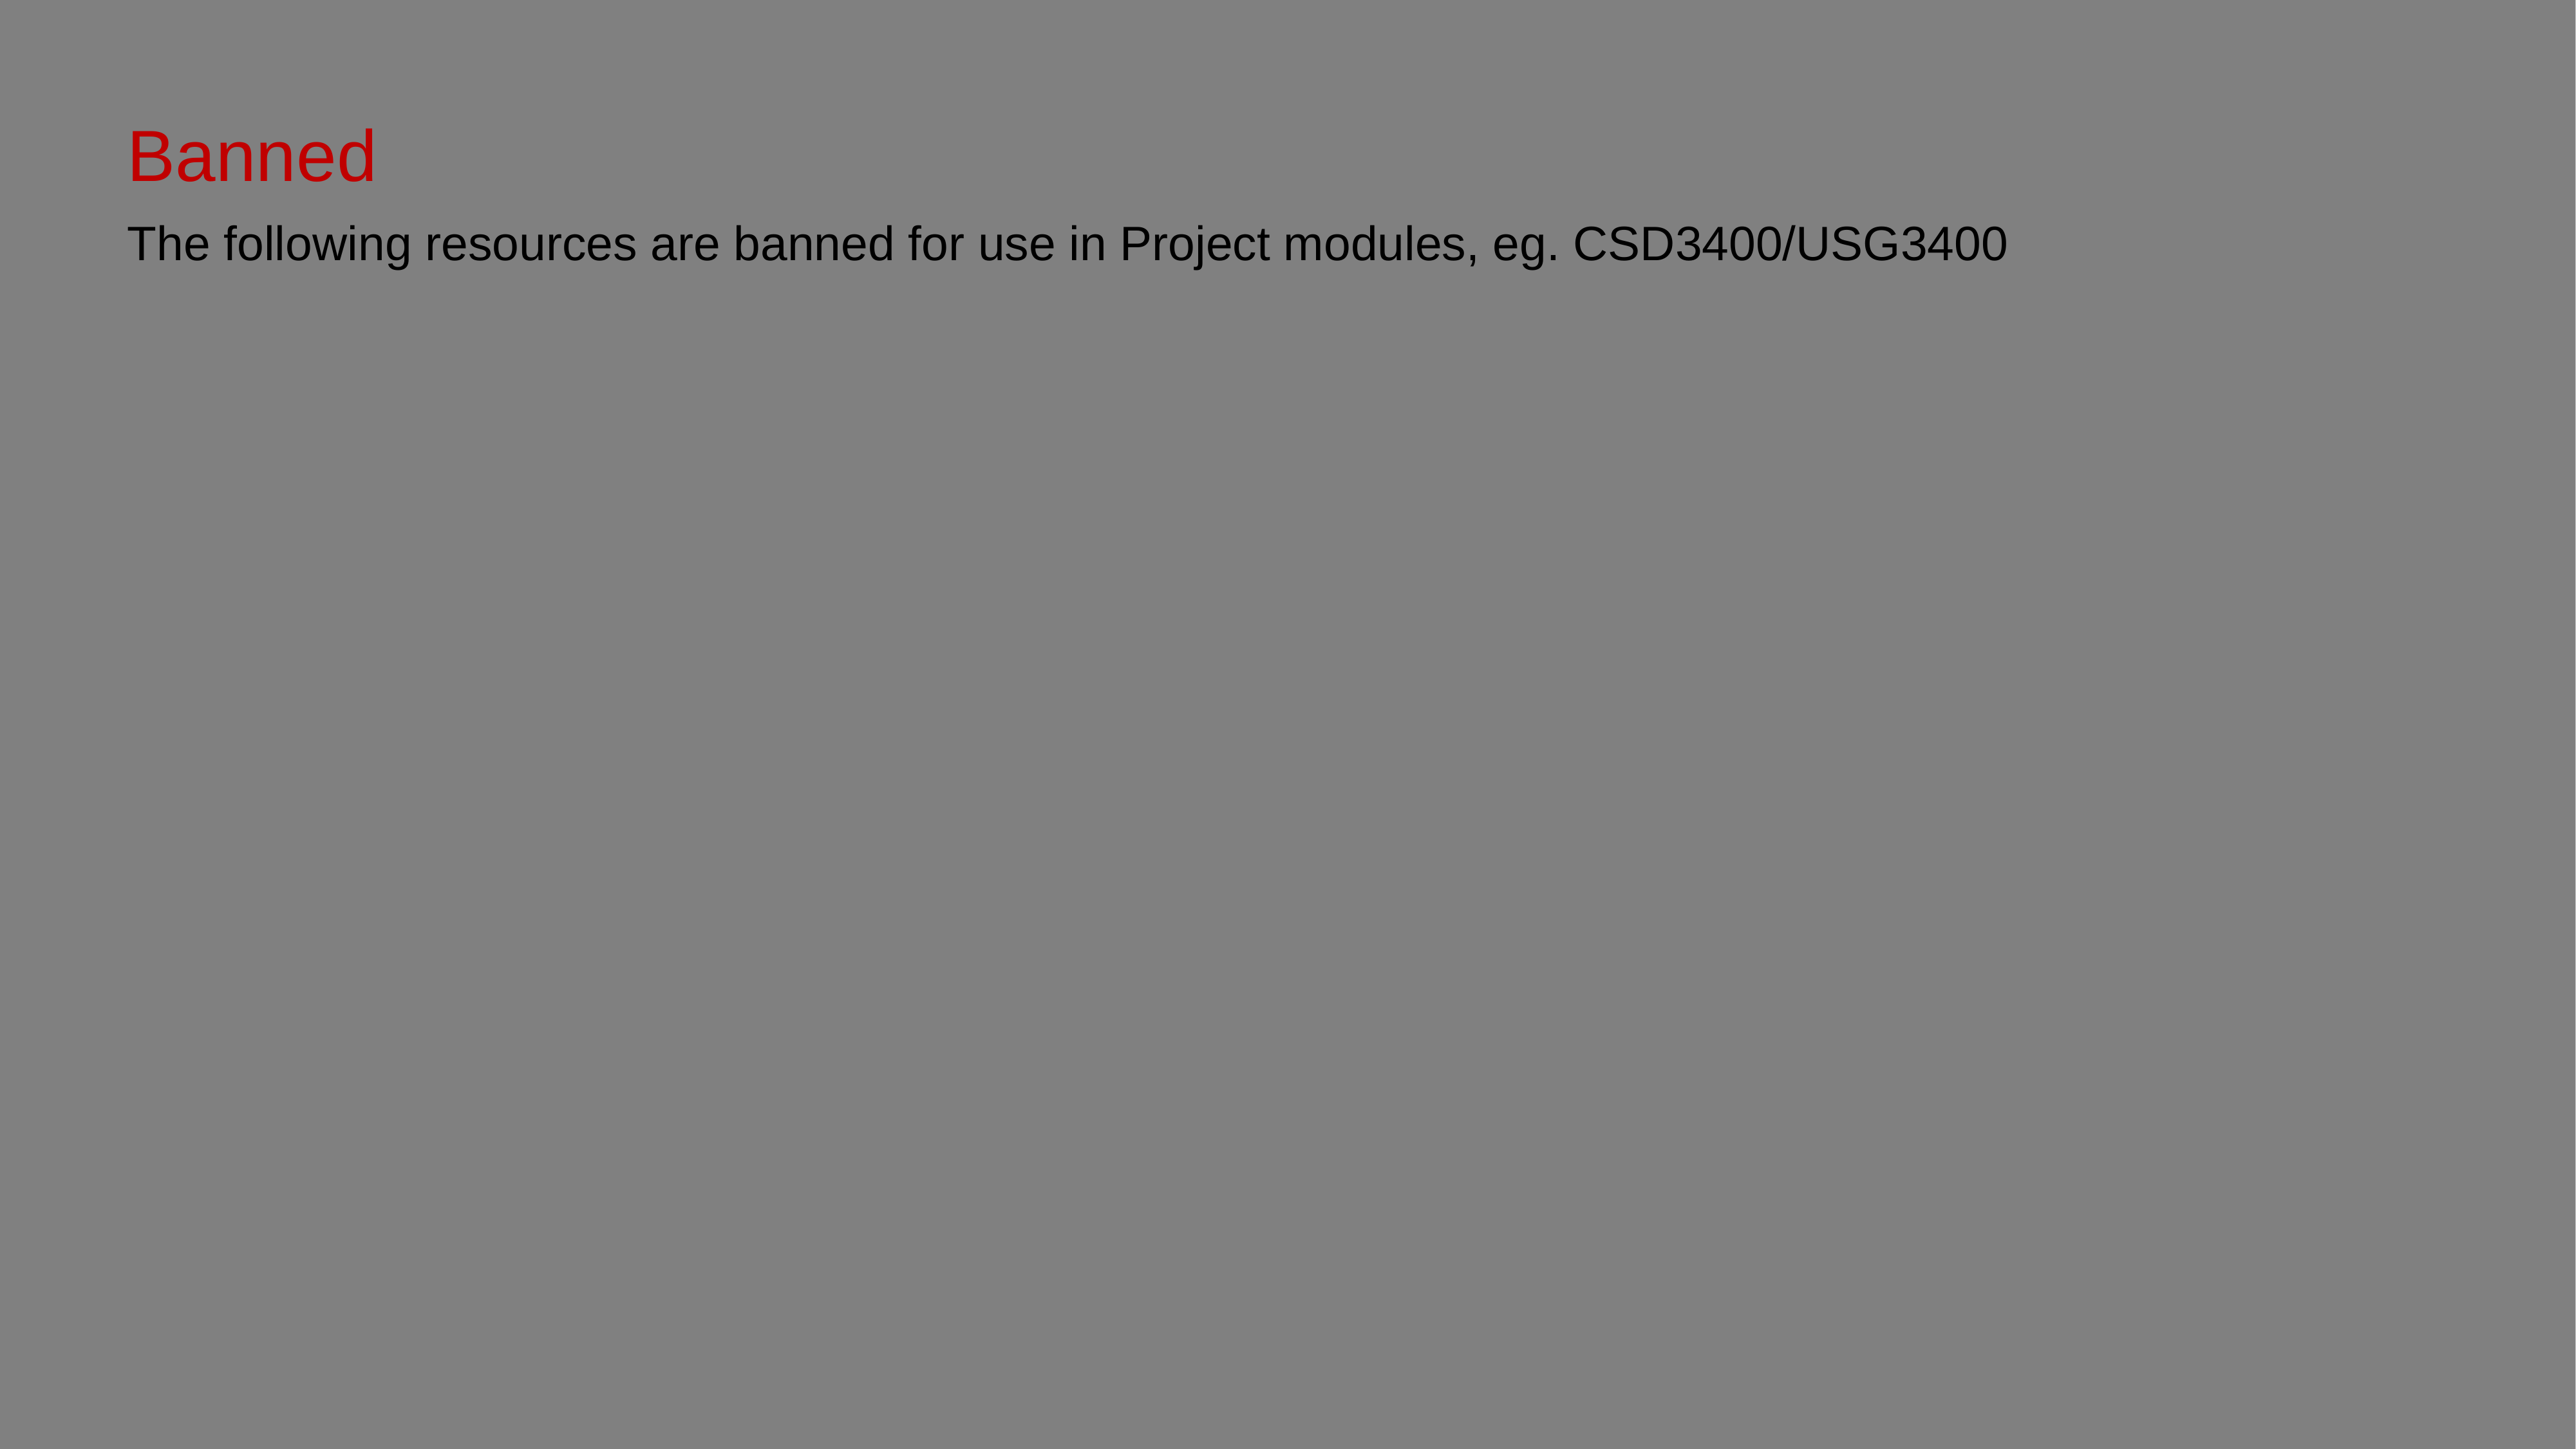

Banned
The following resources are banned for use in Project modules, eg. CSD3400/USG3400